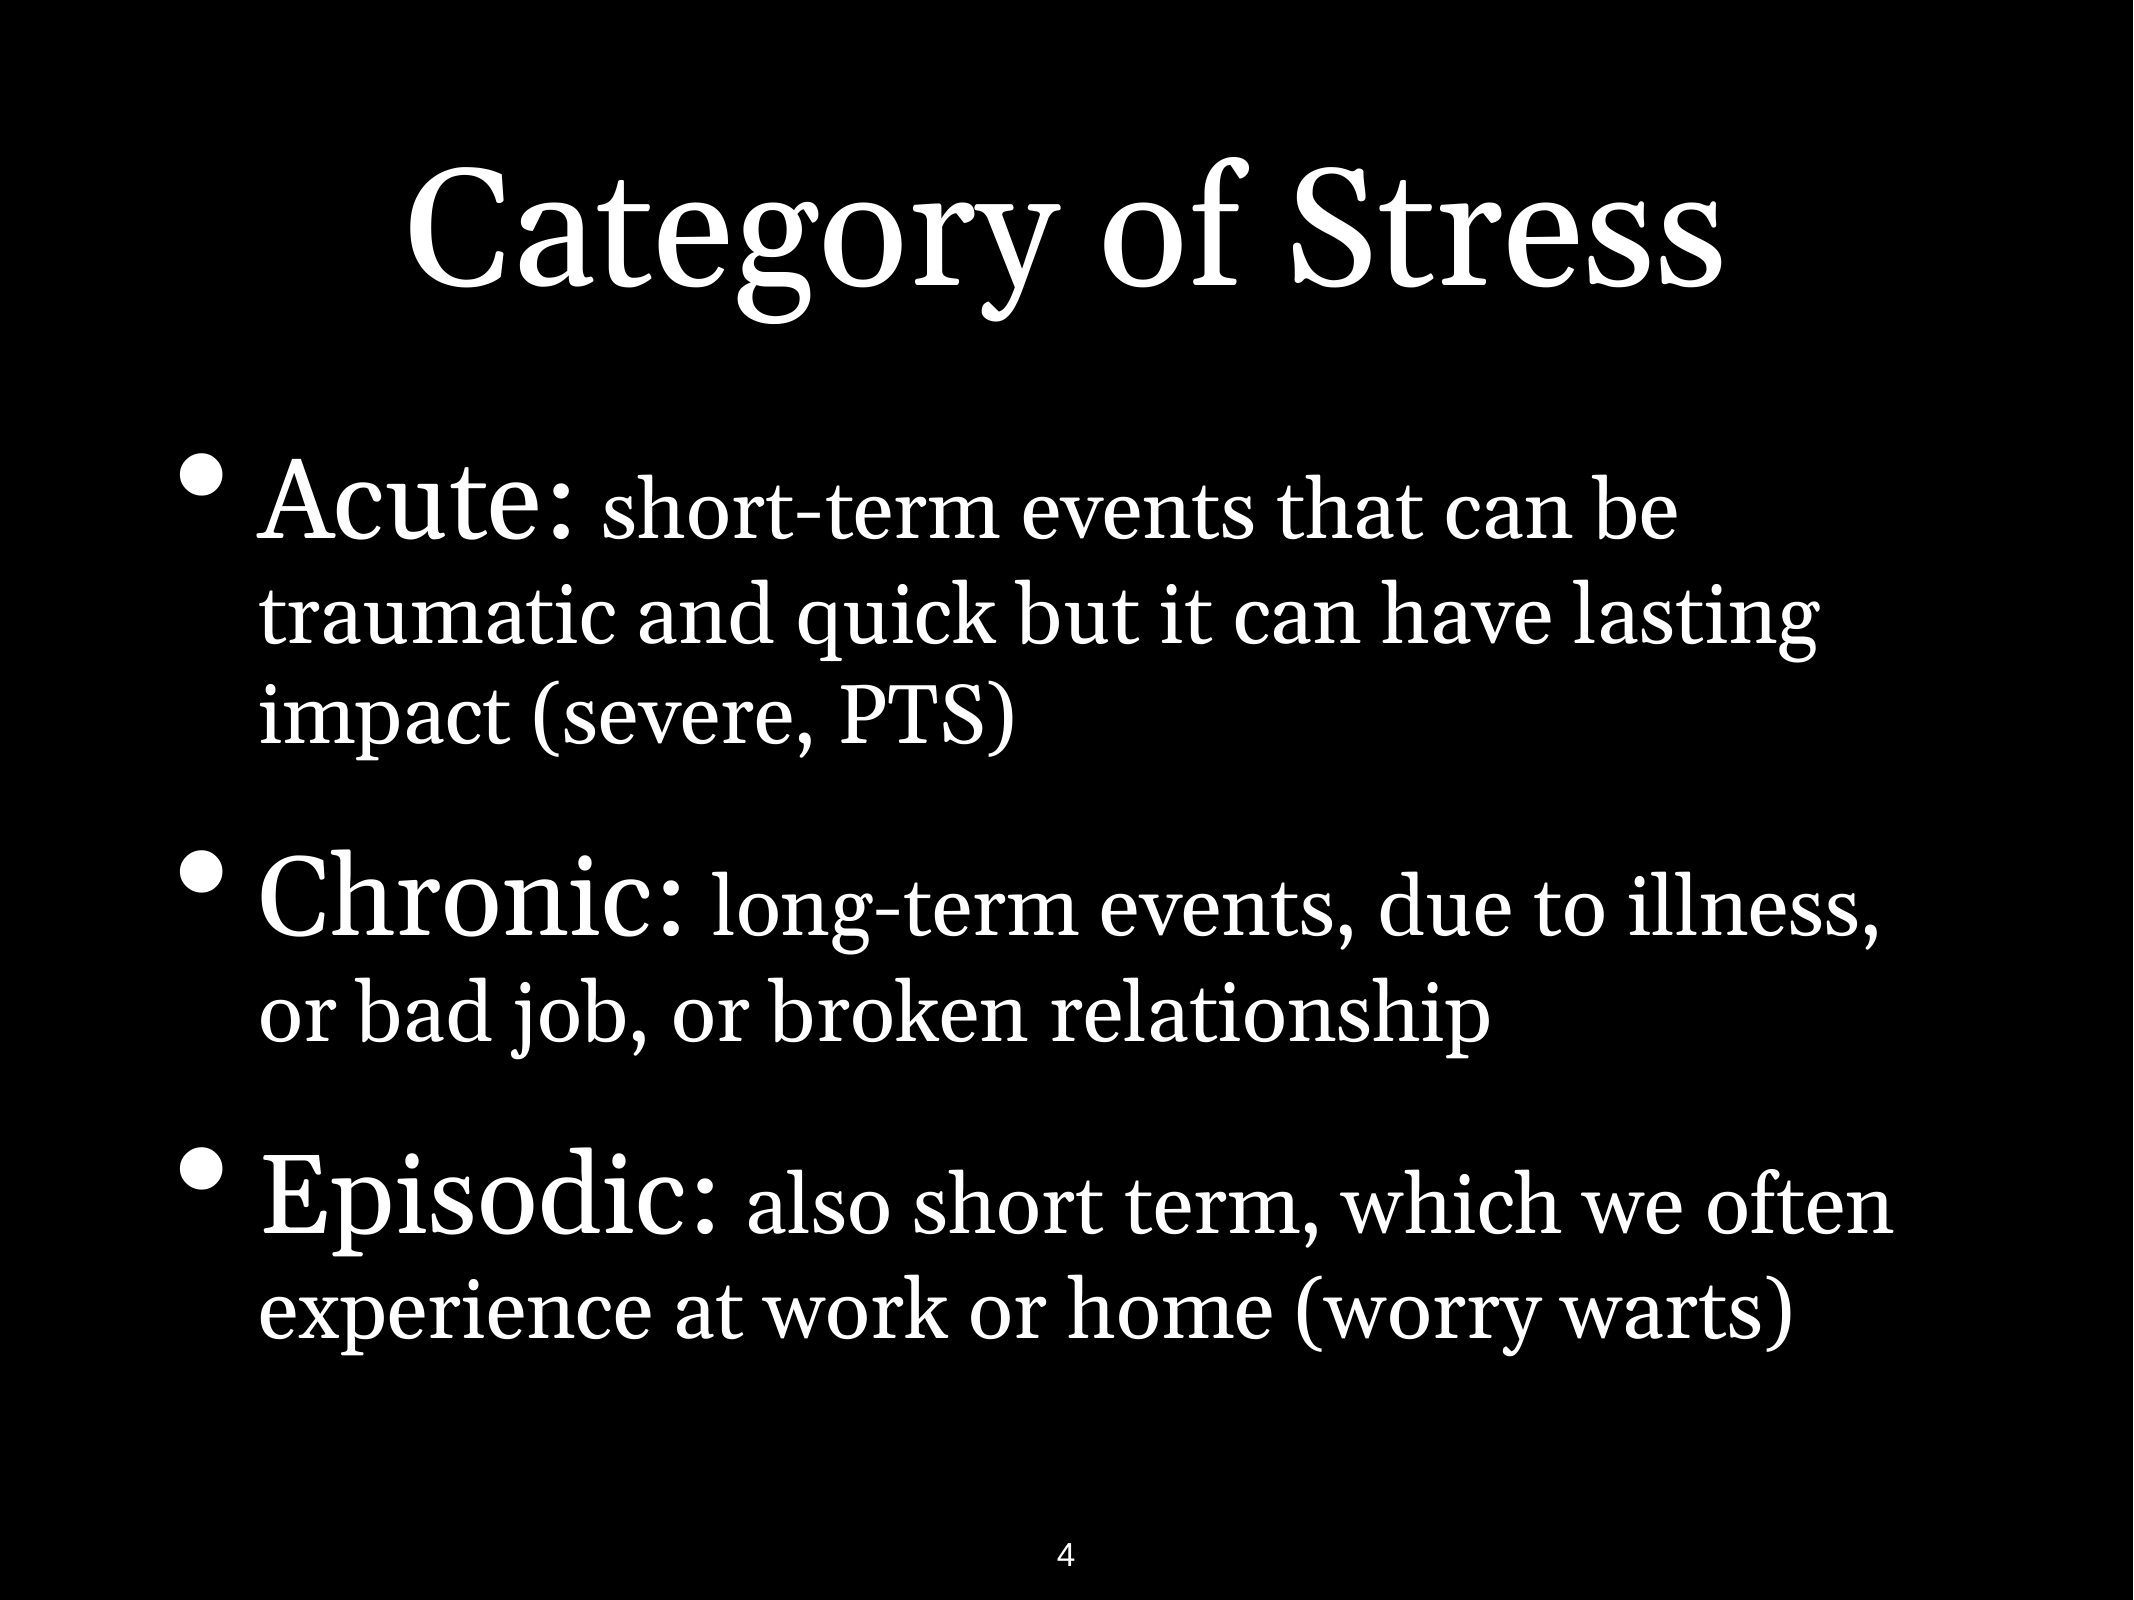

# Category of Stress
Acute: short-term events that can be traumatic and quick but it can have lasting impact (severe, PTS)
Chronic: long-term events, due to illness, or bad job, or broken relationship
Episodic: also short term, which we often experience at work or home (worry warts)
4